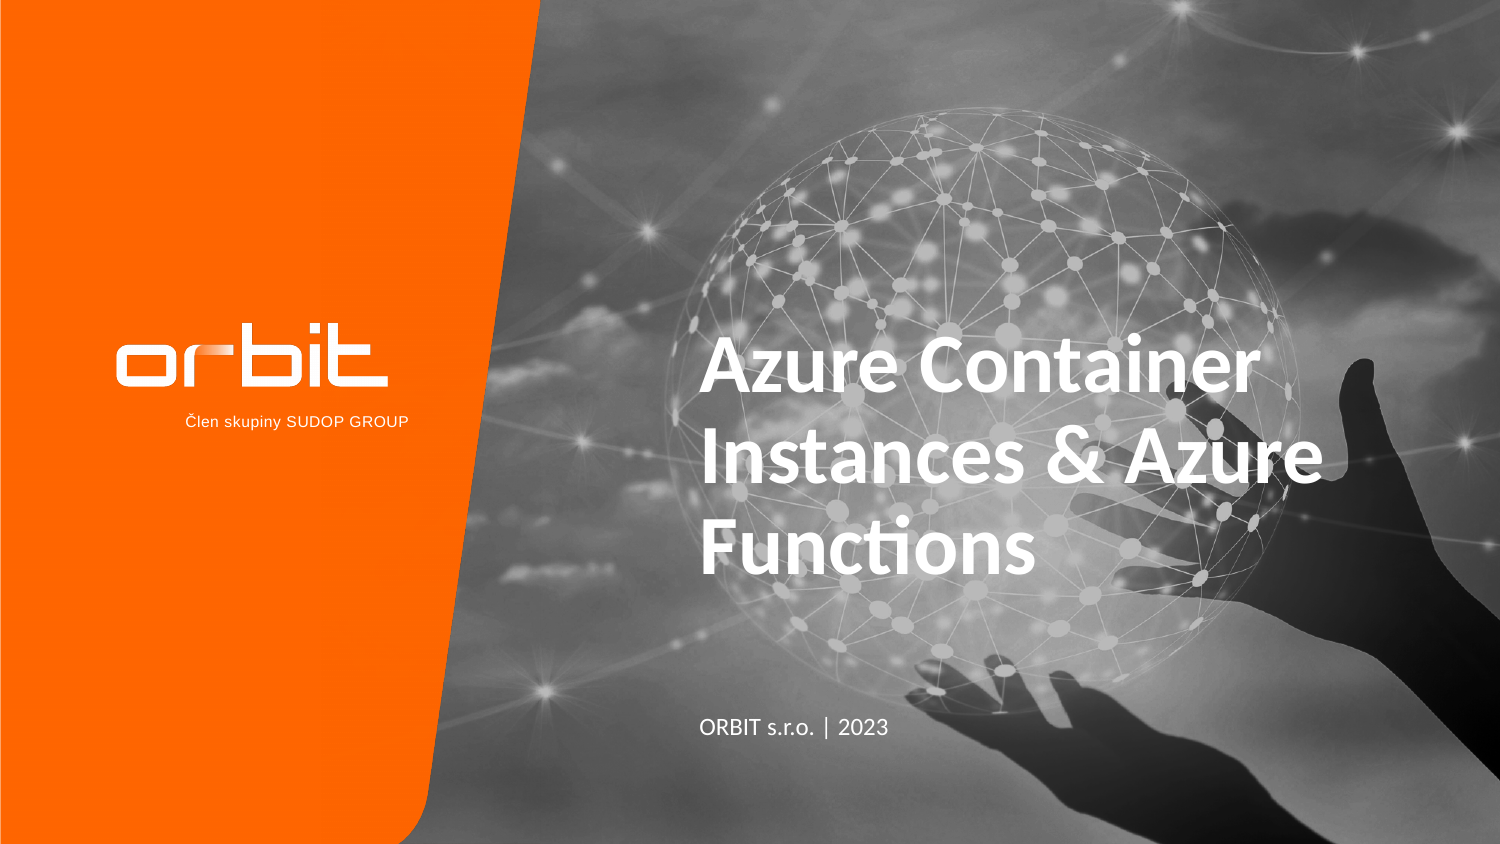

# Azure Container Instances & Azure Functions
ORBIT s.r.o. | 2023